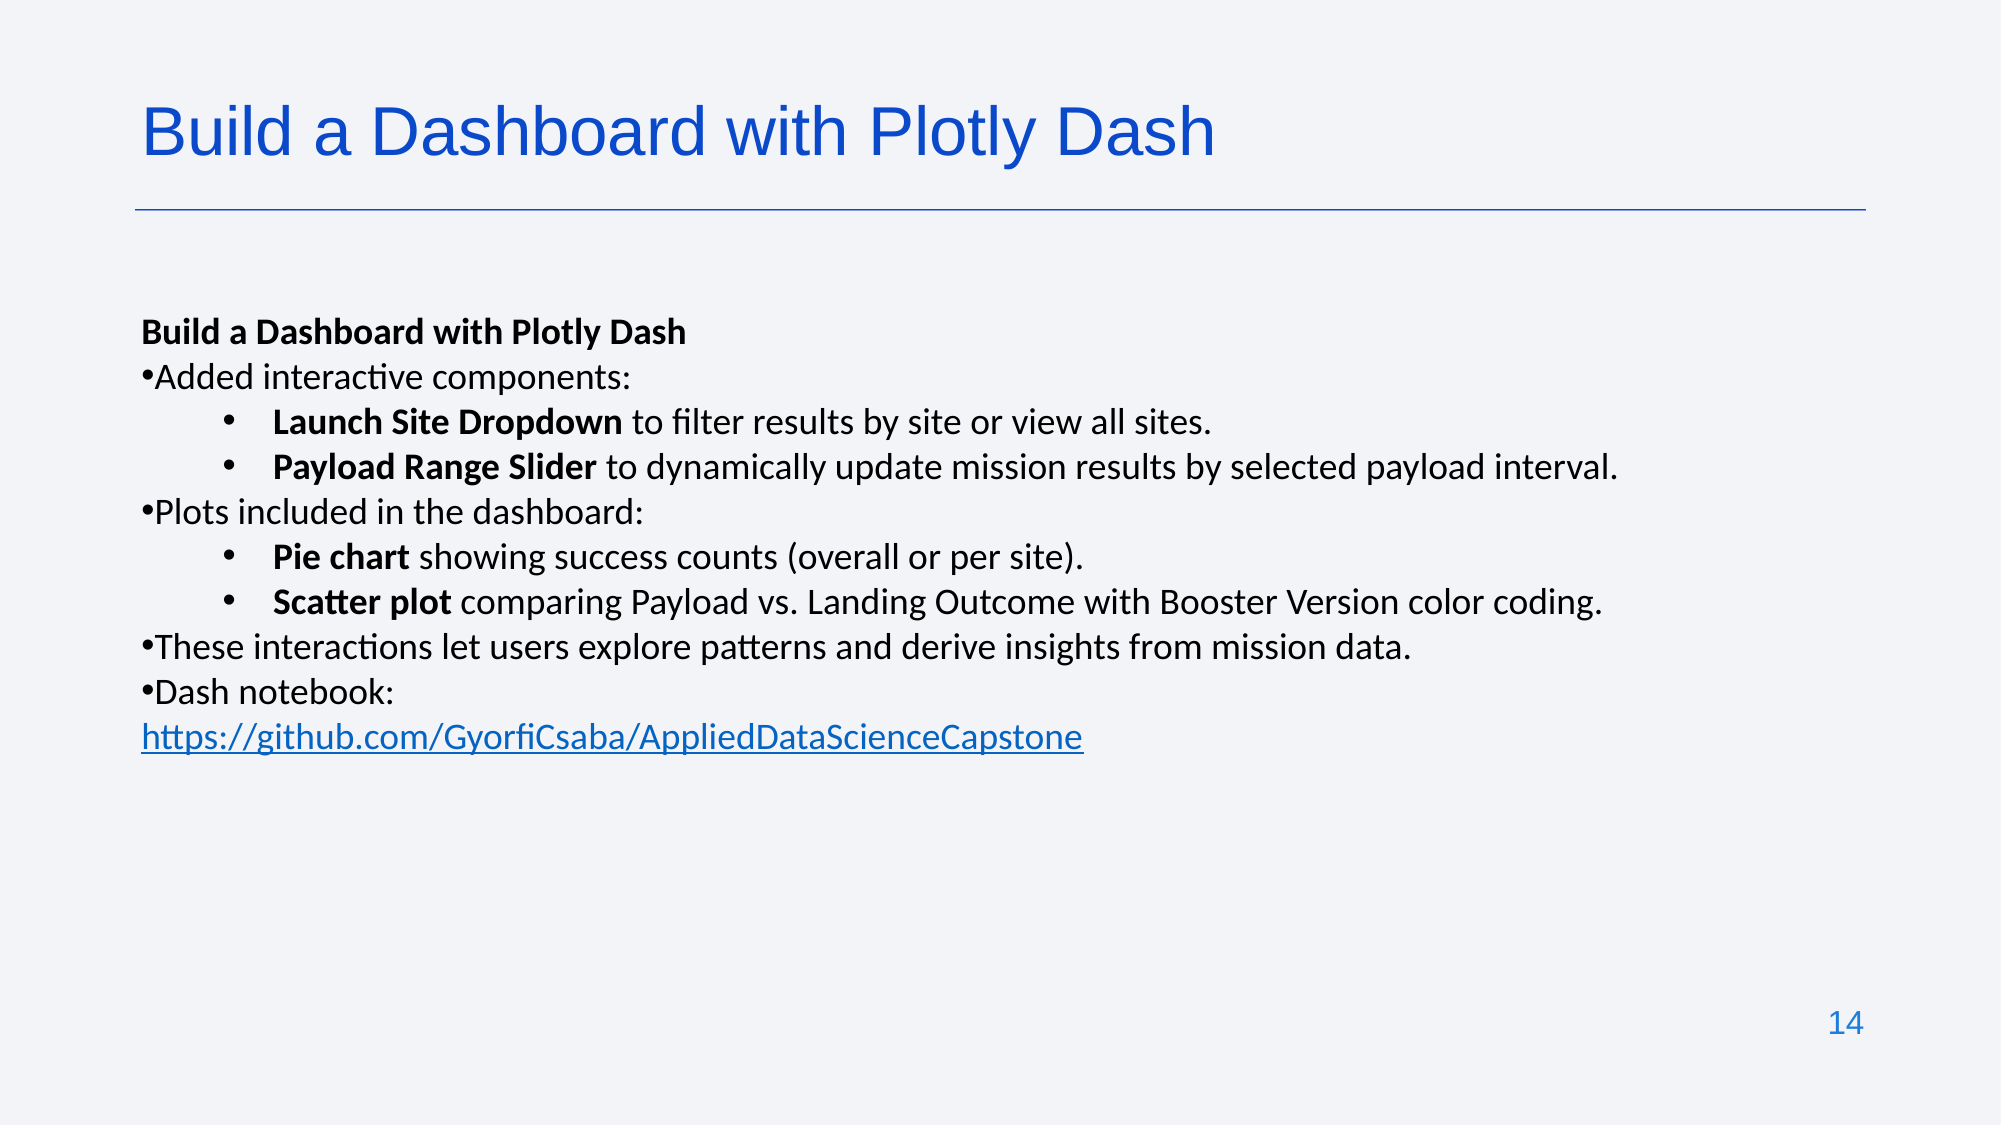

Build a Dashboard with Plotly Dash
Build a Dashboard with Plotly Dash
Added interactive components:
Launch Site Dropdown to filter results by site or view all sites.
Payload Range Slider to dynamically update mission results by selected payload interval.
Plots included in the dashboard:
Pie chart showing success counts (overall or per site).
Scatter plot comparing Payload vs. Landing Outcome with Booster Version color coding.
These interactions let users explore patterns and derive insights from mission data.
Dash notebook:
https://github.com/GyorfiCsaba/AppliedDataScienceCapstone

14